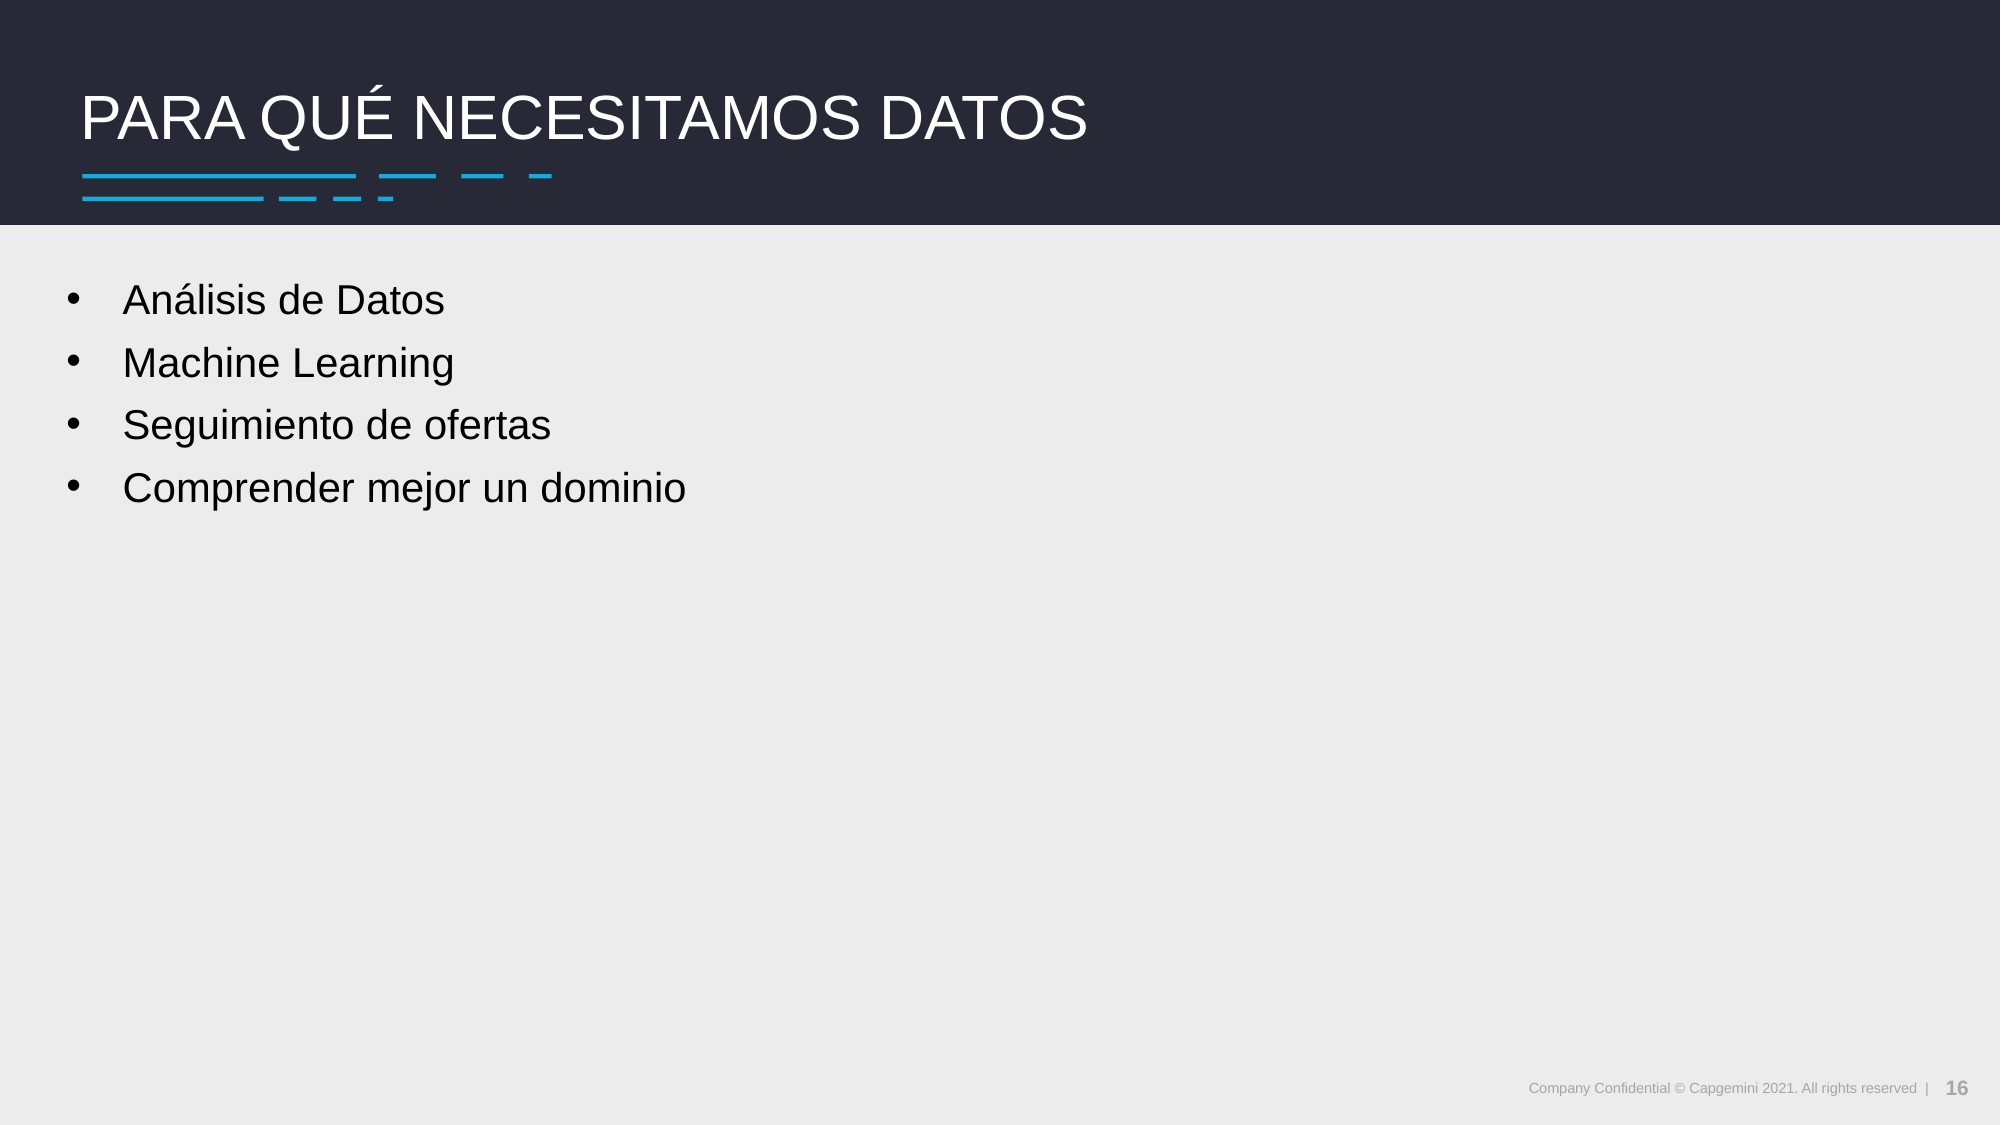

Para qué necesitamos datos

Análisis de Datos
Machine Learning
Seguimiento de ofertas
Comprender mejor un dominio
16